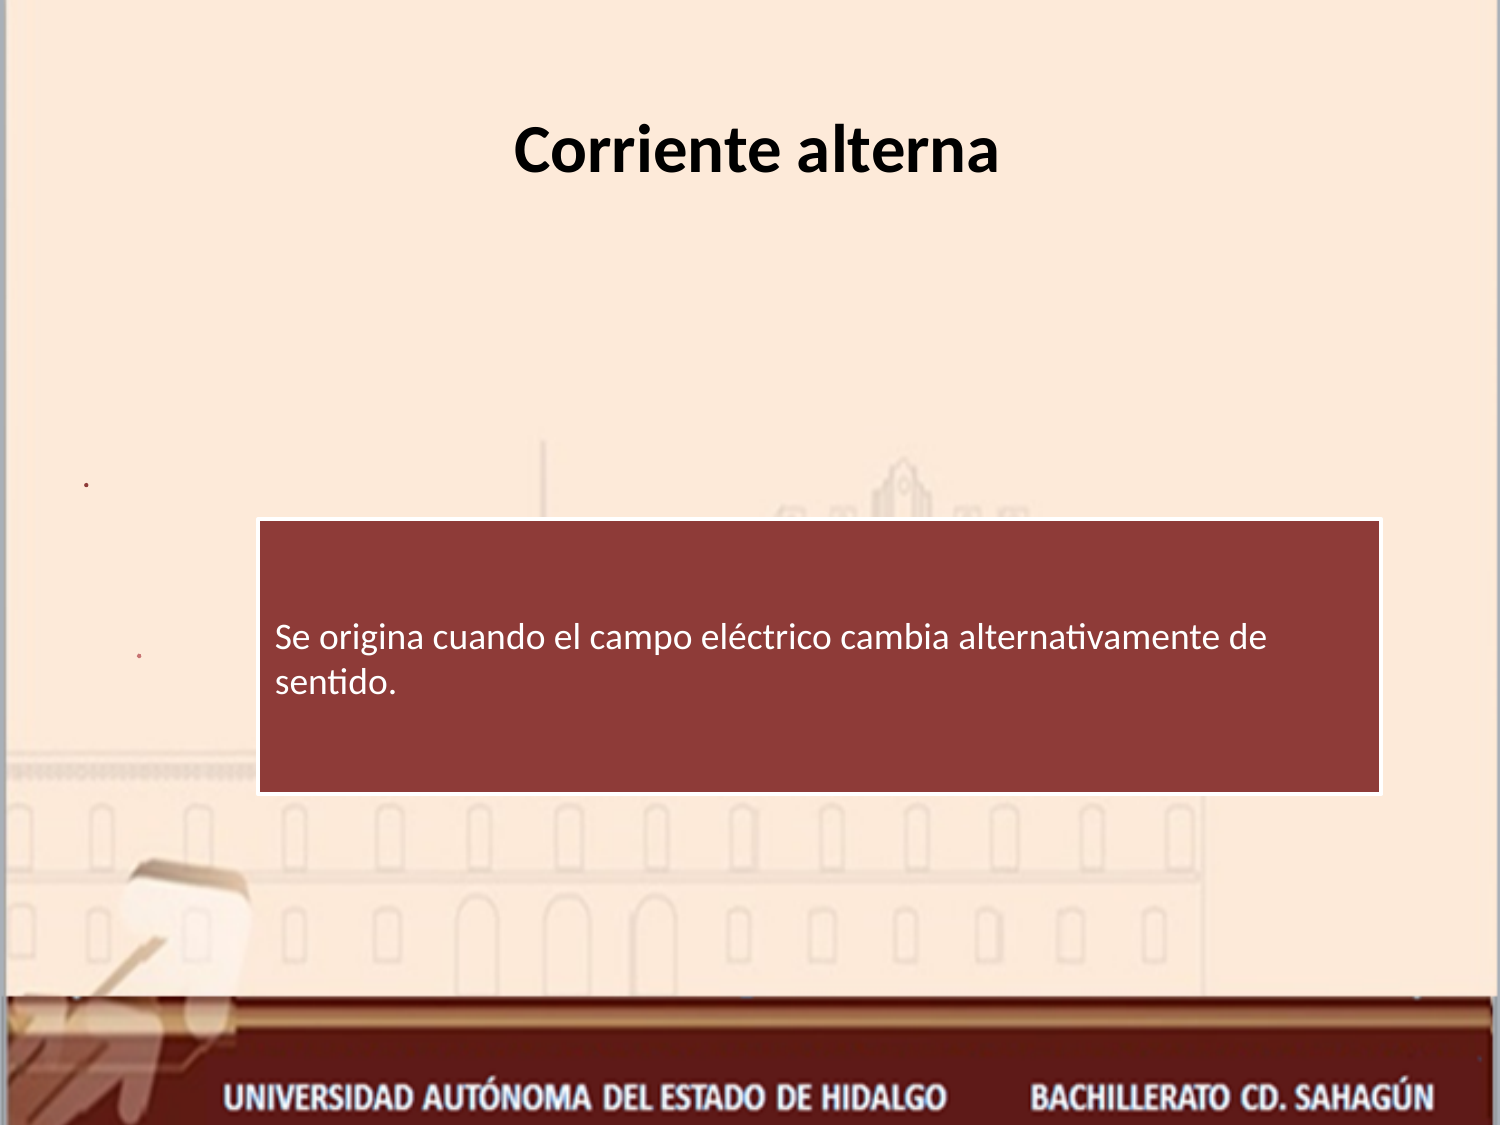

# Corriente alterna
Se origina cuando el campo eléctrico cambia alternativamente de sentido.